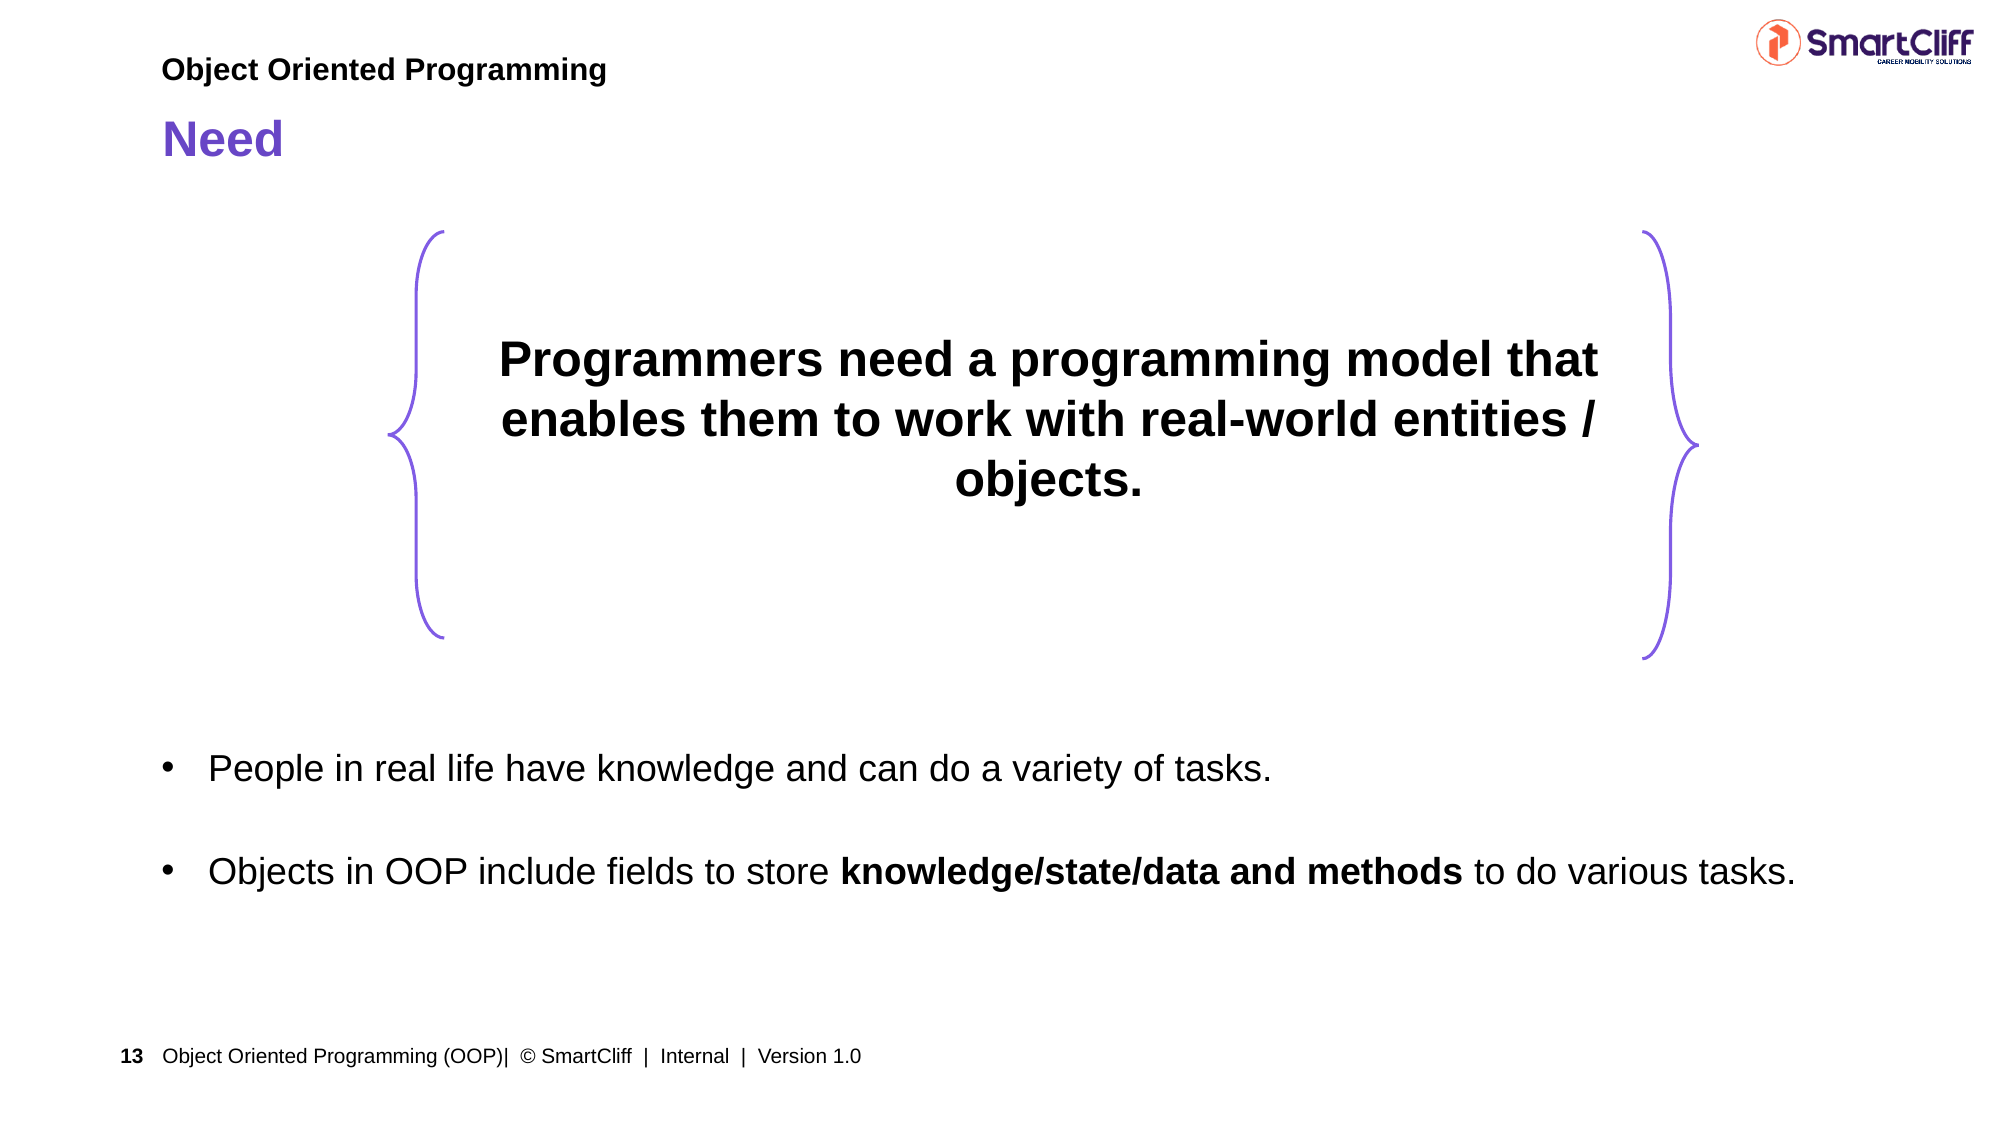

Object Oriented Programming
# Need

People in real life have knowledge and can do a variety of tasks.
Objects in OOP include fields to store knowledge/state/data and methods to do various tasks.

Programmers need a programming model that enables them to work with real-world entities / objects.

Object Oriented Programming (OOP)|  © SmartCliff  |  Internal  |  Version 1.0
13